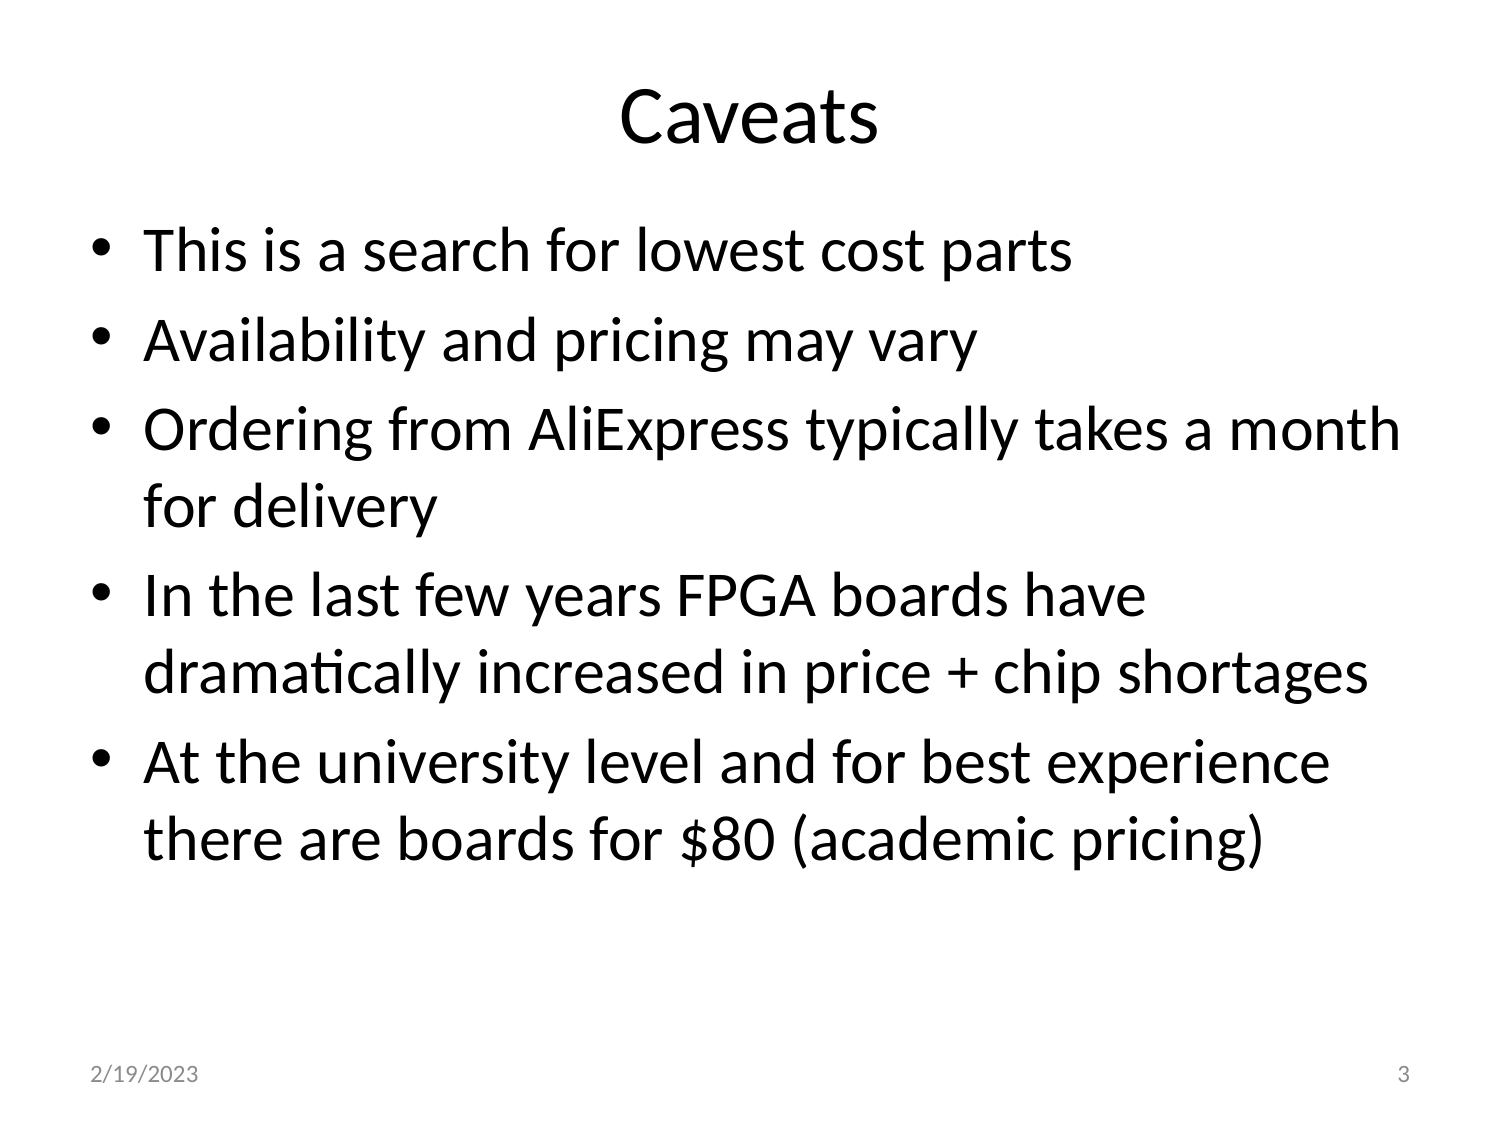

# Caveats
This is a search for lowest cost parts
Availability and pricing may vary
Ordering from AliExpress typically takes a month for delivery
In the last few years FPGA boards have dramatically increased in price + chip shortages
At the university level and for best experience there are boards for $80 (academic pricing)
2/19/2023
3